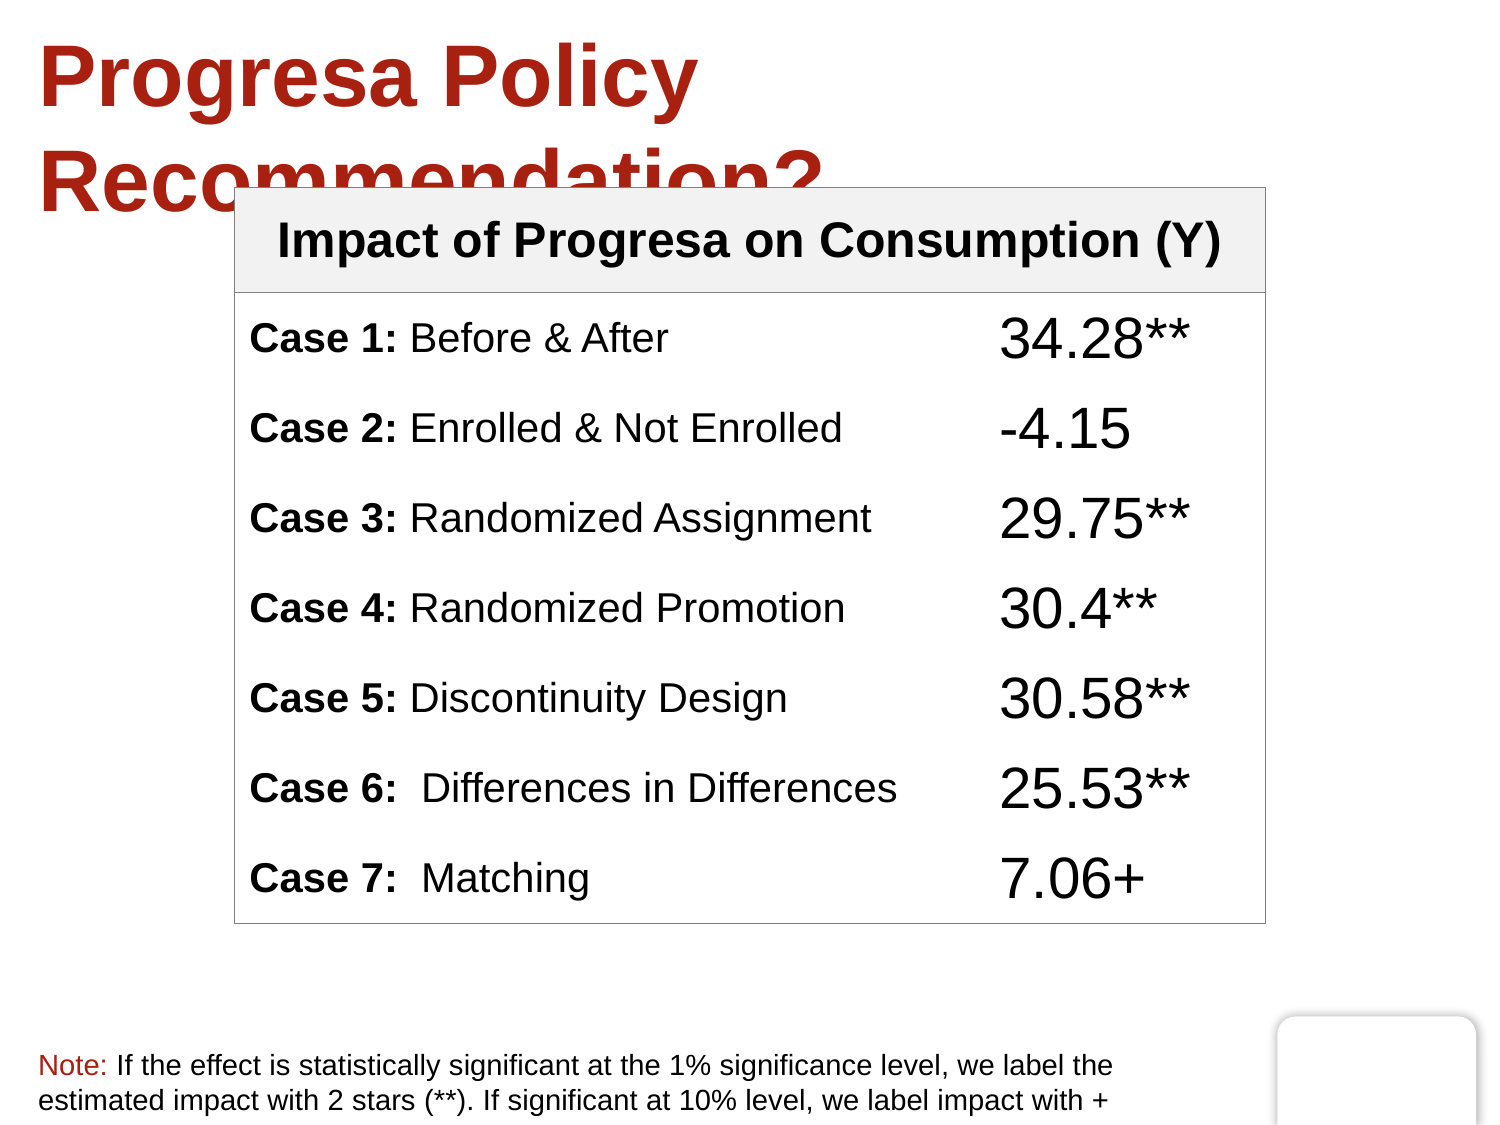

# Progresa Policy Recommendation?
| Impact of Progresa on Consumption (Y) |  |
| --- | --- |
| Case 1: Before & After | 34.28\*\* |
| Case 2: Enrolled & Not Enrolled | -4.15 |
| Case 3: Randomized Assignment | 29.75\*\* |
| Case 4: Randomized Promotion | 30.4\*\* |
| Case 5: Discontinuity Design | 30.58\*\* |
| Case 6: Differences in Differences | 25.53\*\* |
| Case 7: Matching | 7.06+ |
Note: If the effect is statistically significant at the 1% significance level, we label the estimated impact with 2 stars (**). If significant at 10% level, we label impact with +